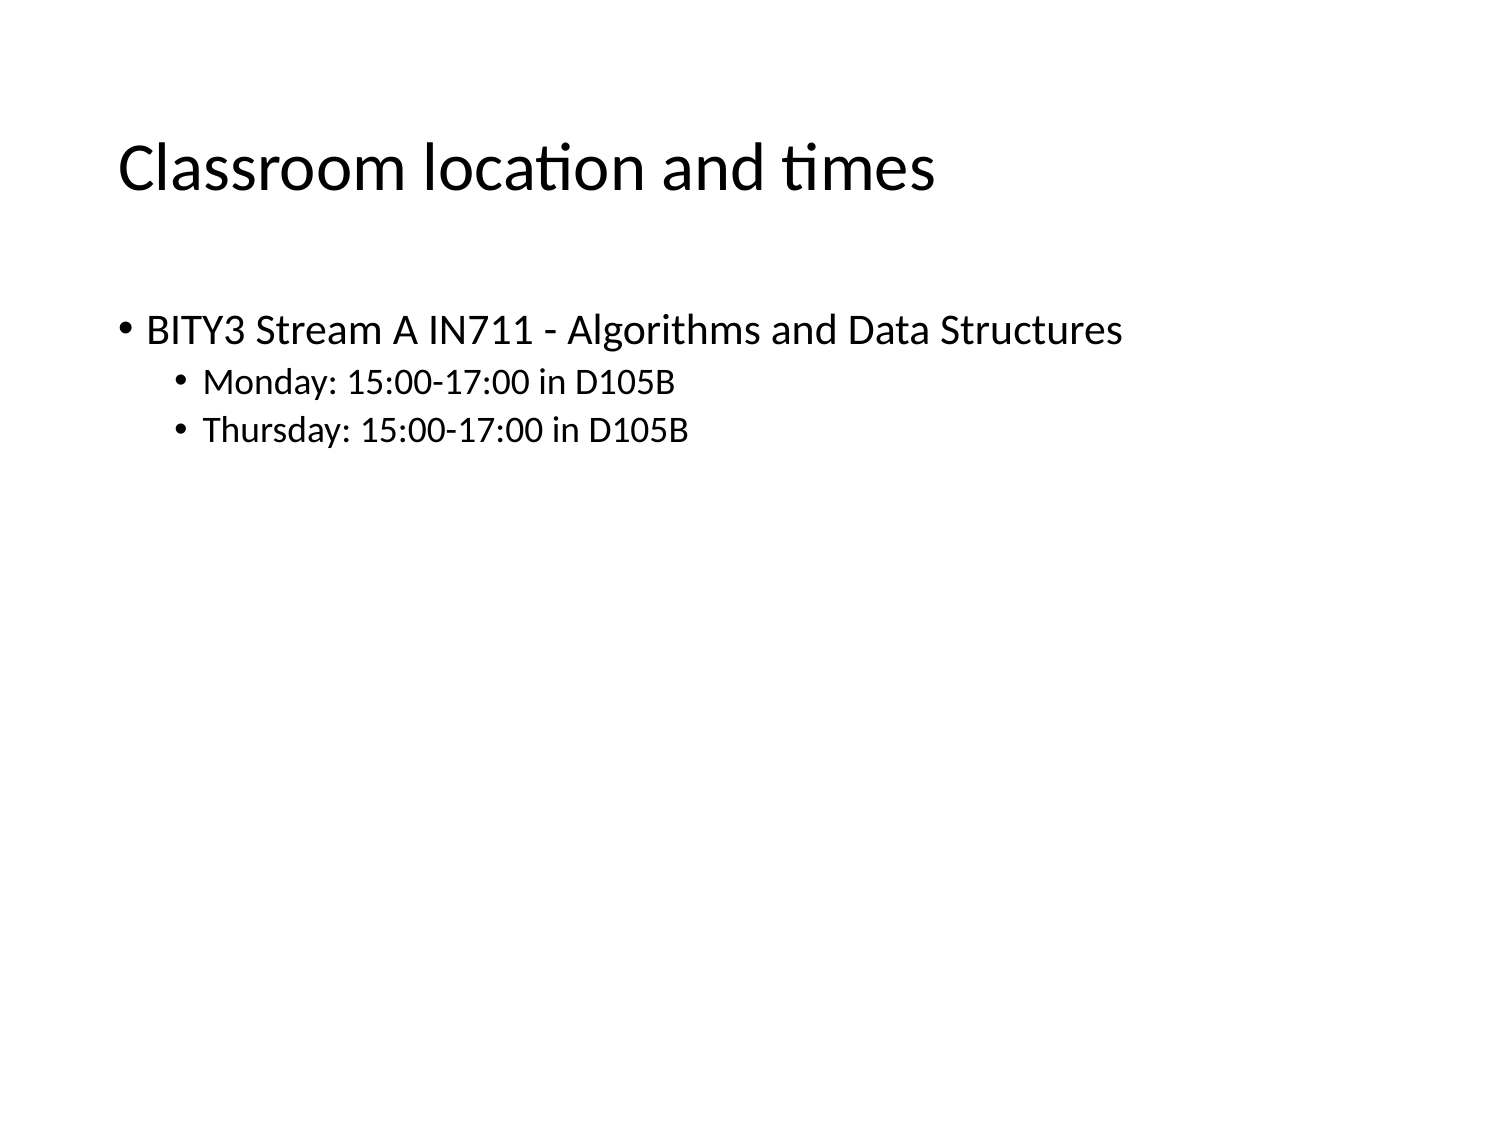

# Classroom location and times
BITY3 Stream A IN711 - Algorithms and Data Structures
Monday: 15:00-17:00 in D105B
Thursday: 15:00-17:00 in D105B